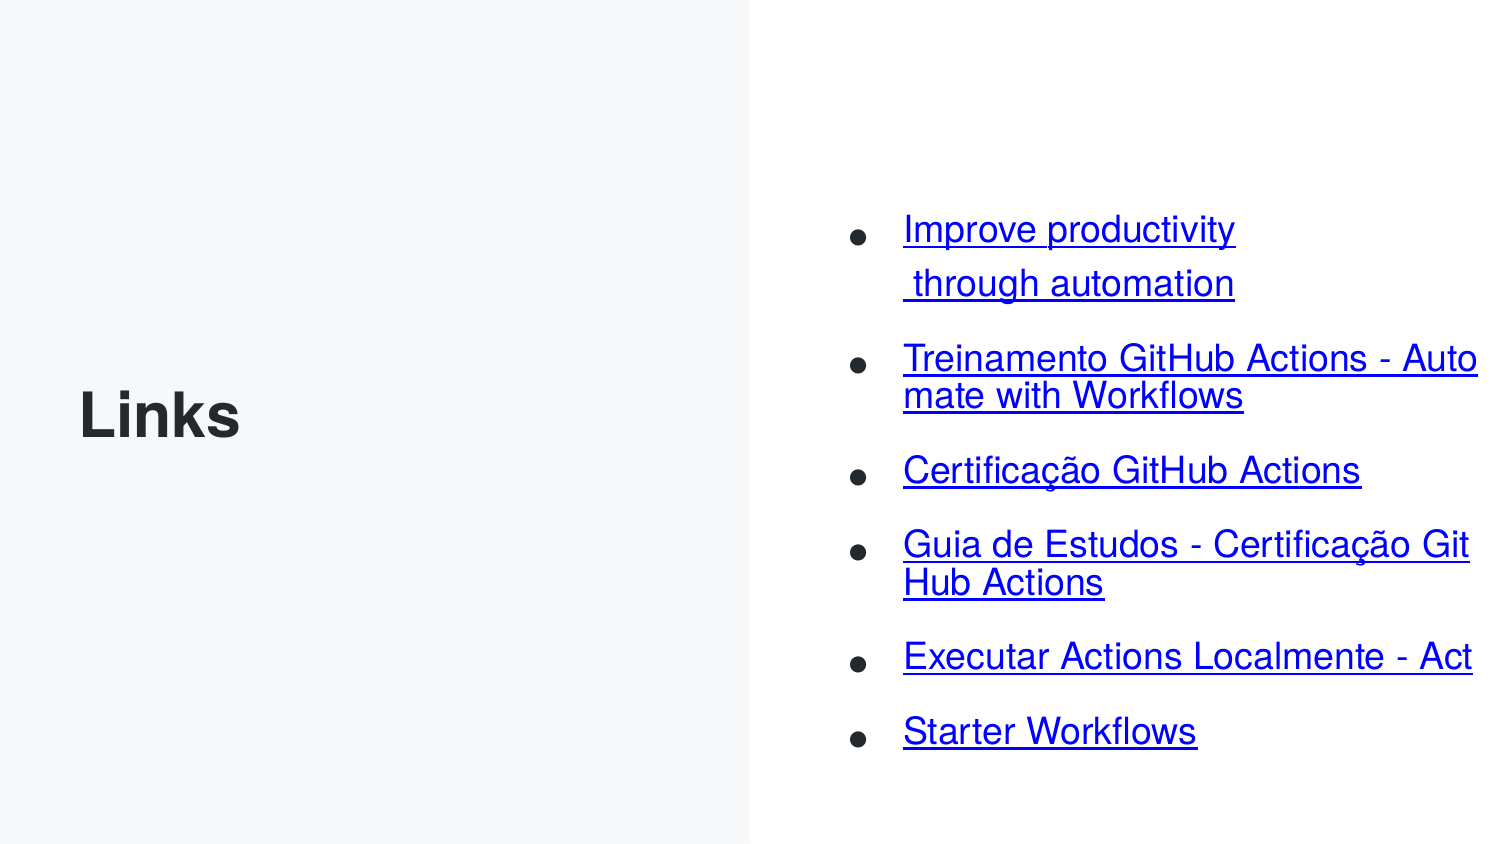

# Links

Improve productivity through automation
Treinamento GitHub Actions - Automate with Workflows
Certificação GitHub Actions
Guia de Estudos - Certificação GitHub Actions
Executar Actions Localmente - Act
Starter Workflows